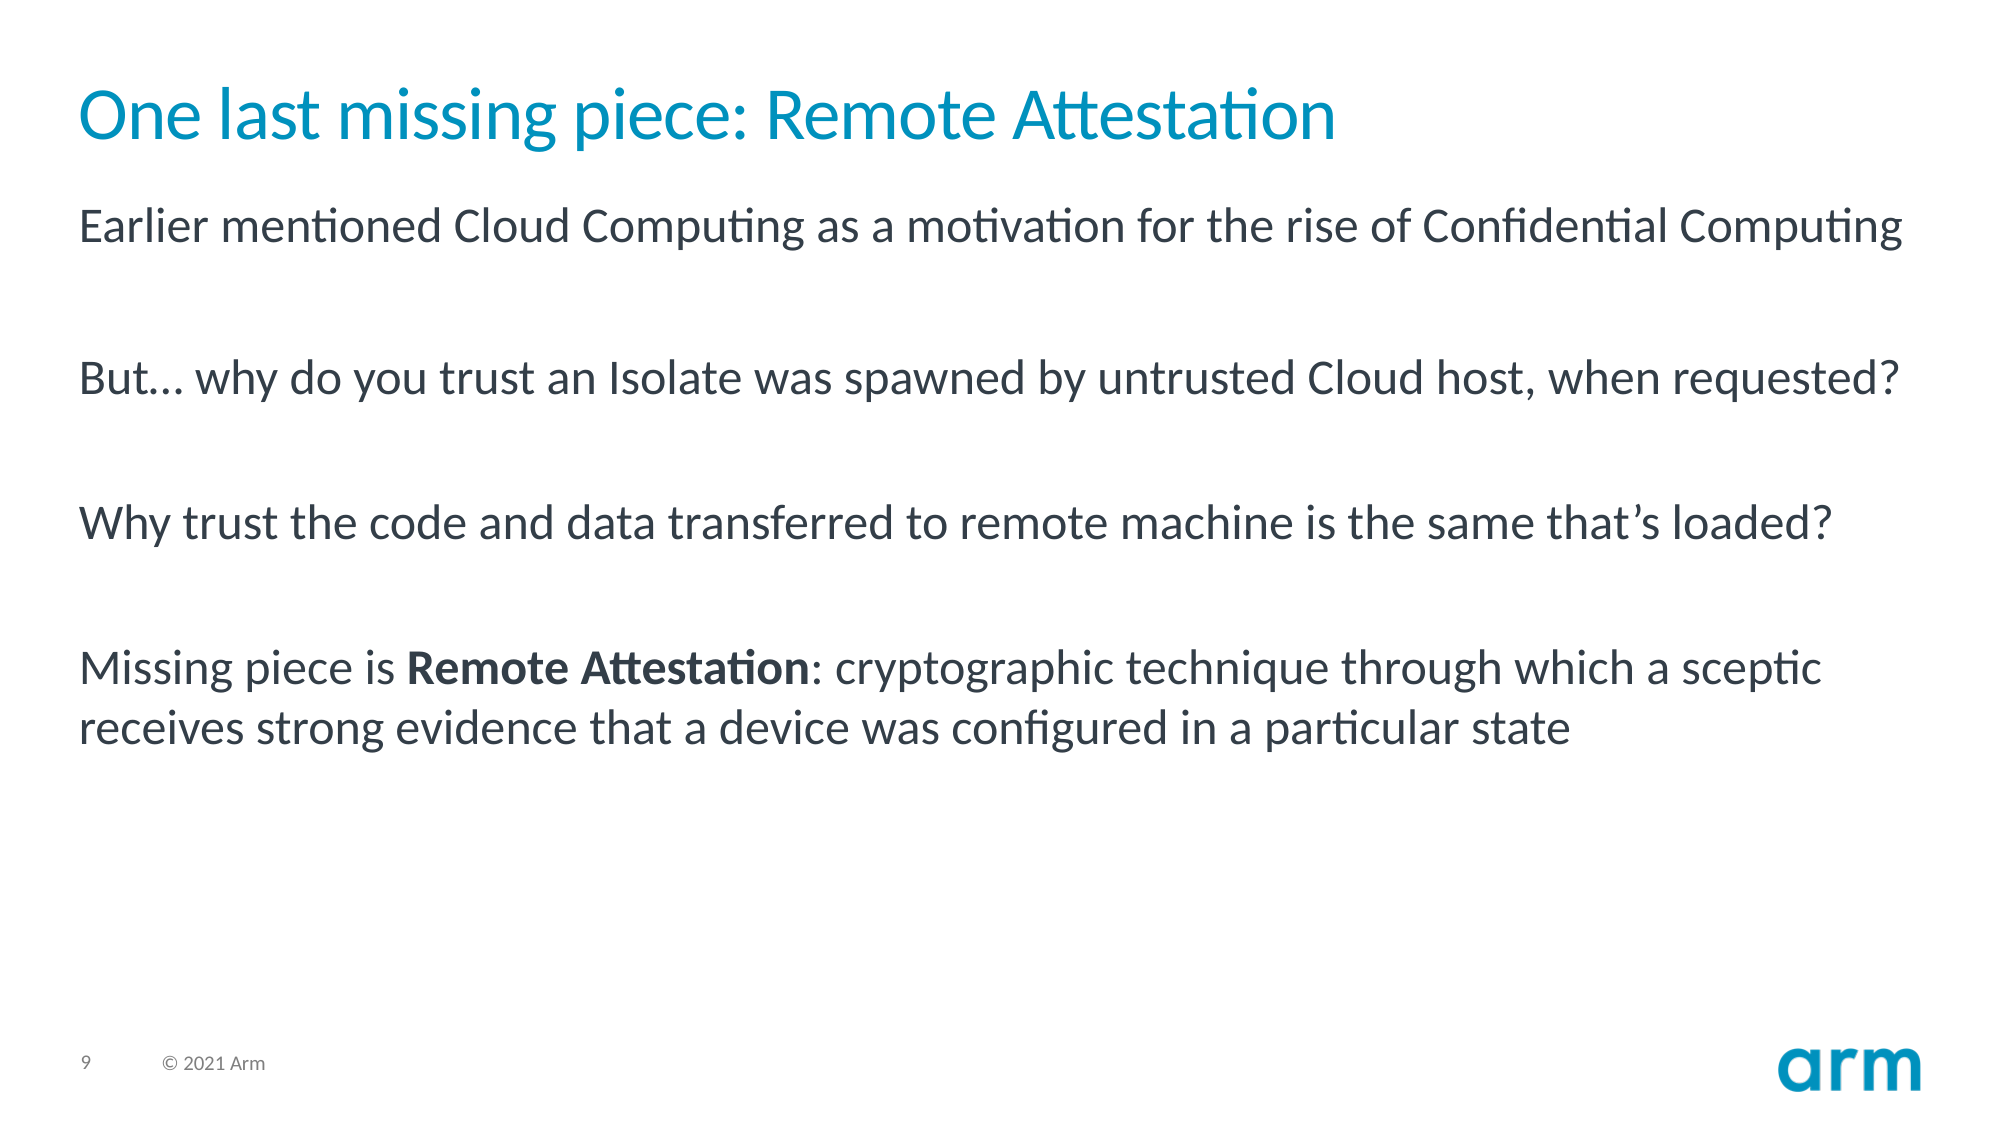

# One last missing piece: Remote Attestation
Earlier mentioned Cloud Computing as a motivation for the rise of Confidential Computing

But… why do you trust an Isolate was spawned by untrusted Cloud host, when requested?

Why trust the code and data transferred to remote machine is the same that’s loaded?

Missing piece is Remote Attestation: cryptographic technique through which a sceptic receives strong evidence that a device was configured in a particular state